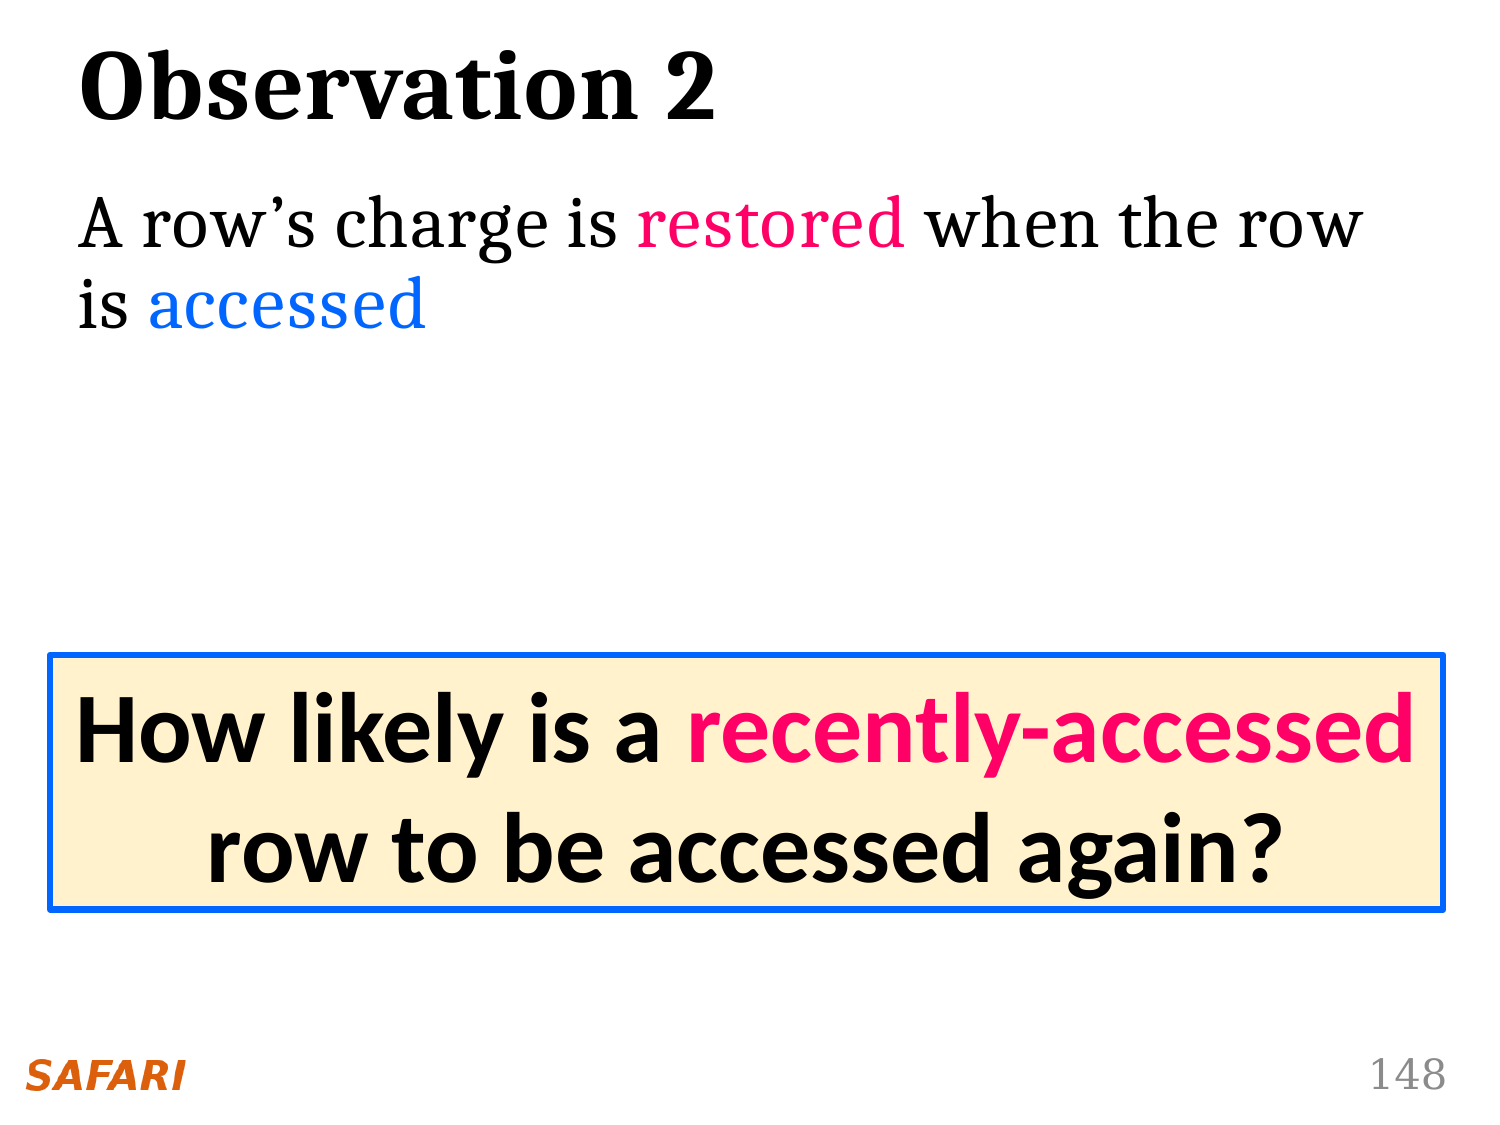

# Observation 2
A row’s charge is restored when the row is accessed

How likely is a recently-accessed row to be accessed again?